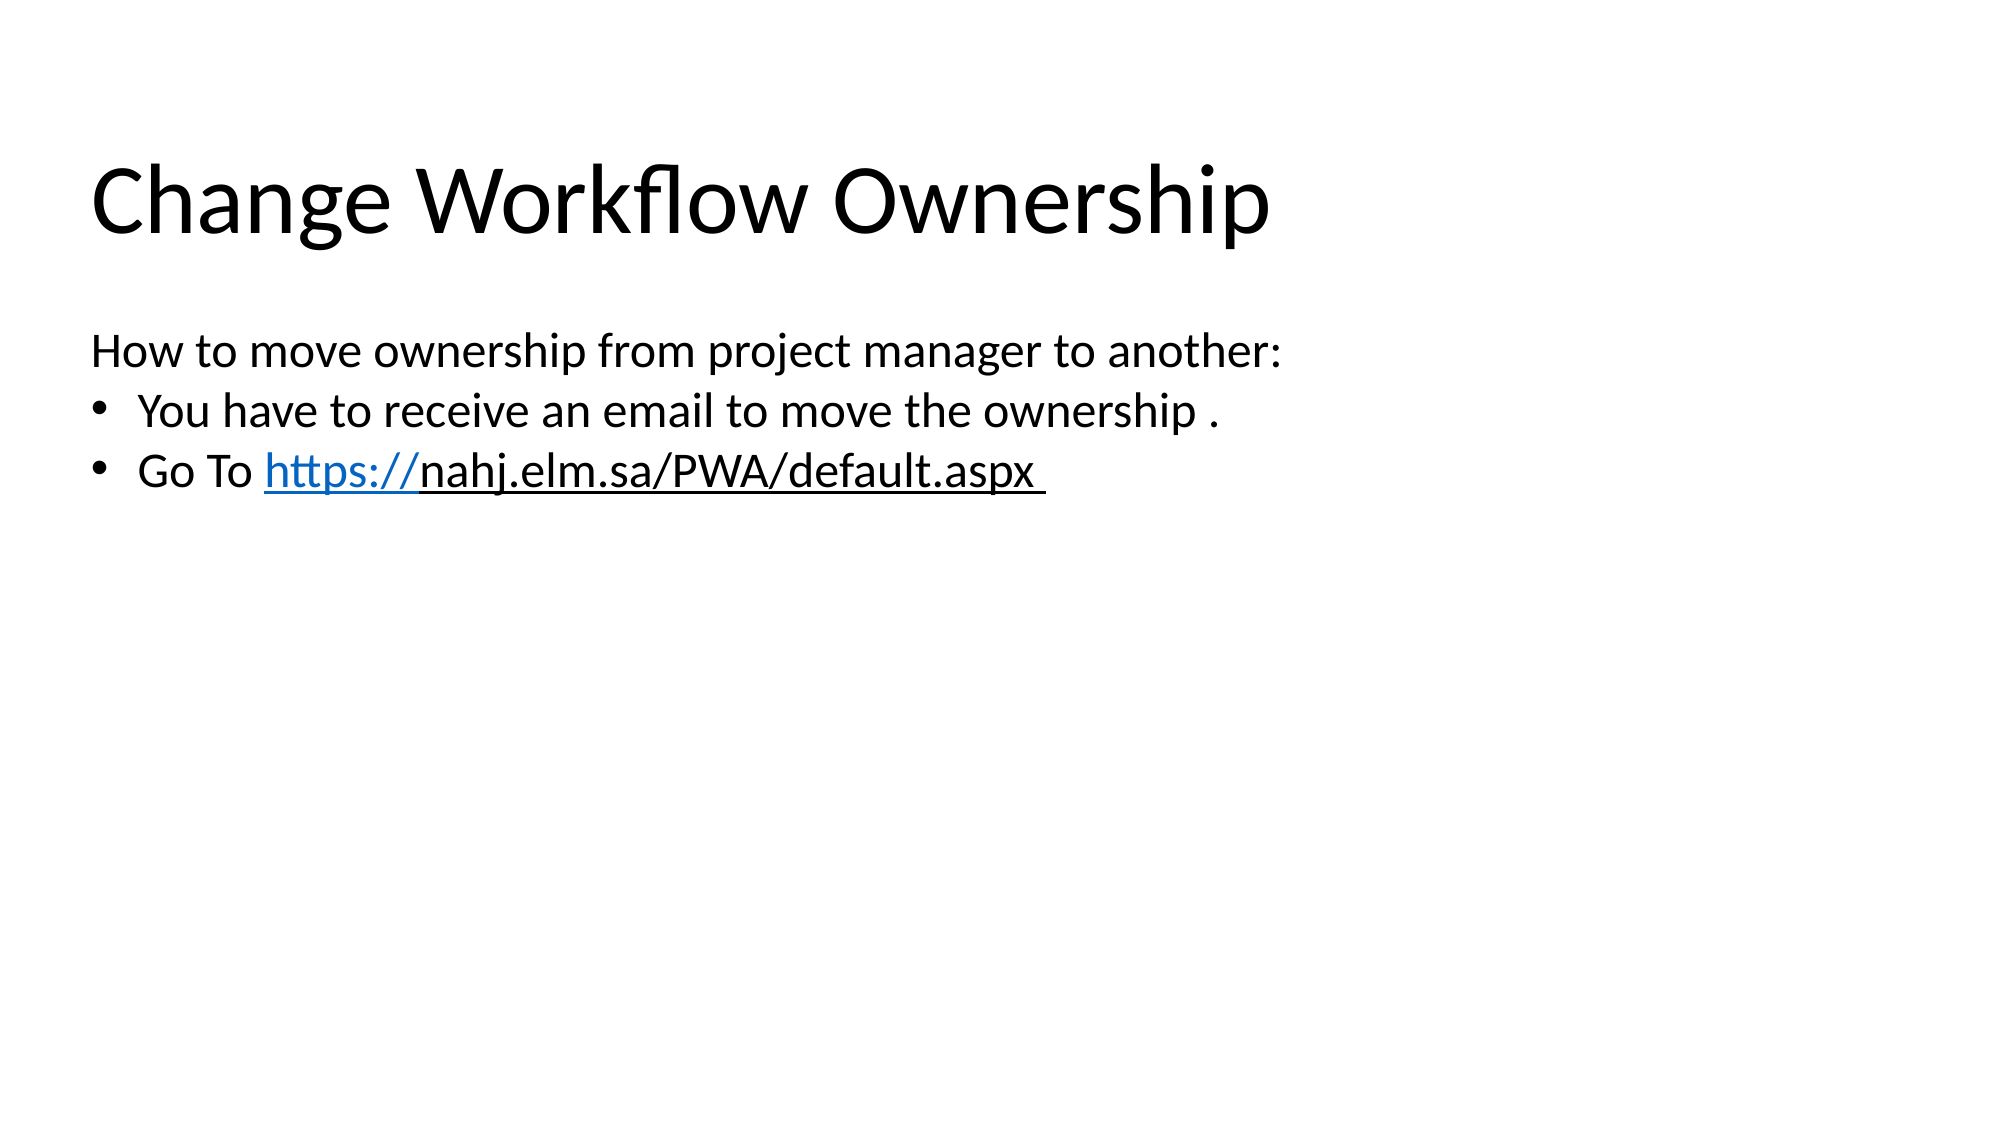

# Change Workflow Ownership
How to move ownership from project manager to another:
You have to receive an email to move the ownership .
Go To https://nahj.elm.sa/PWA/default.aspx